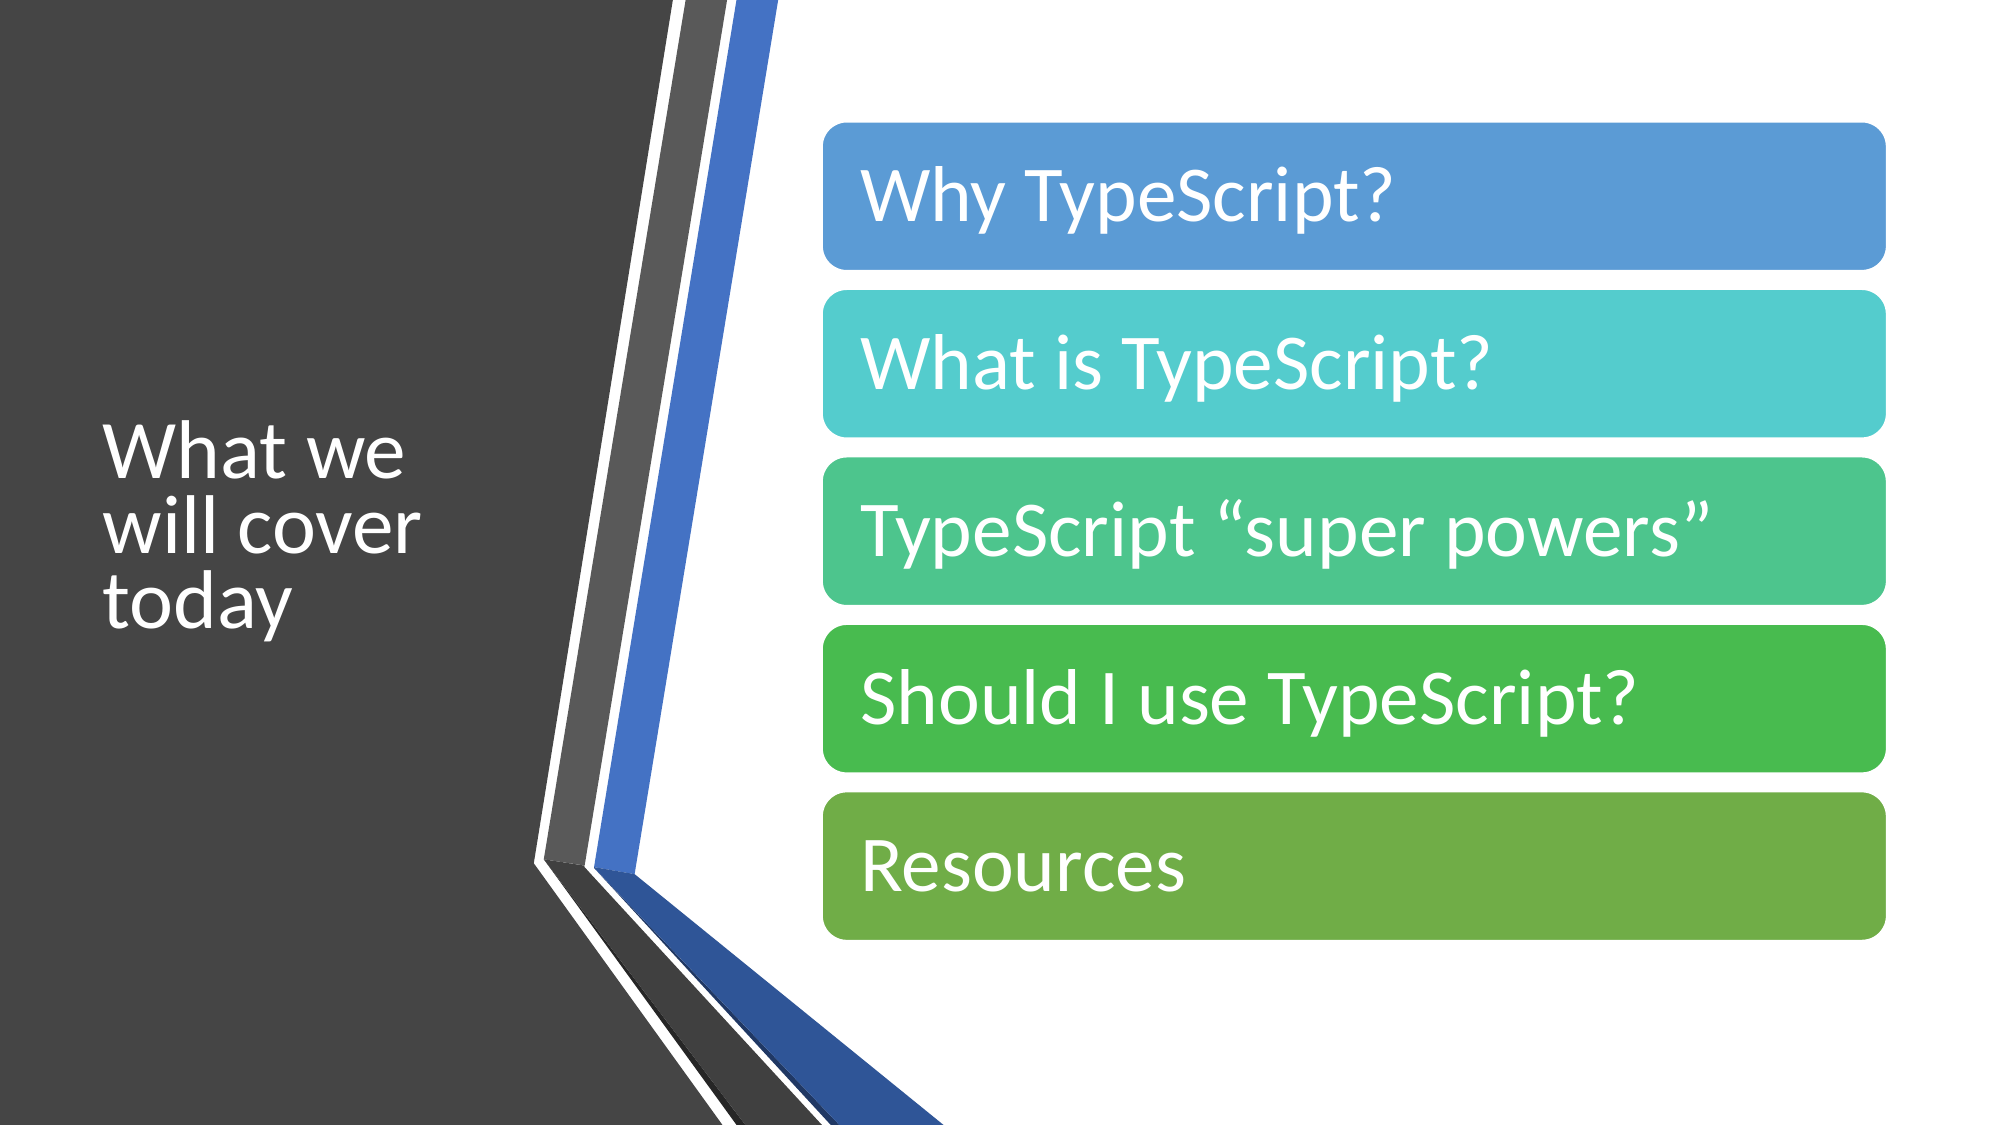

What we will cover today
Why TypeScript?
What is TypeScript?
TypeScript “super powers”
Should I use TypeScript?
Resources